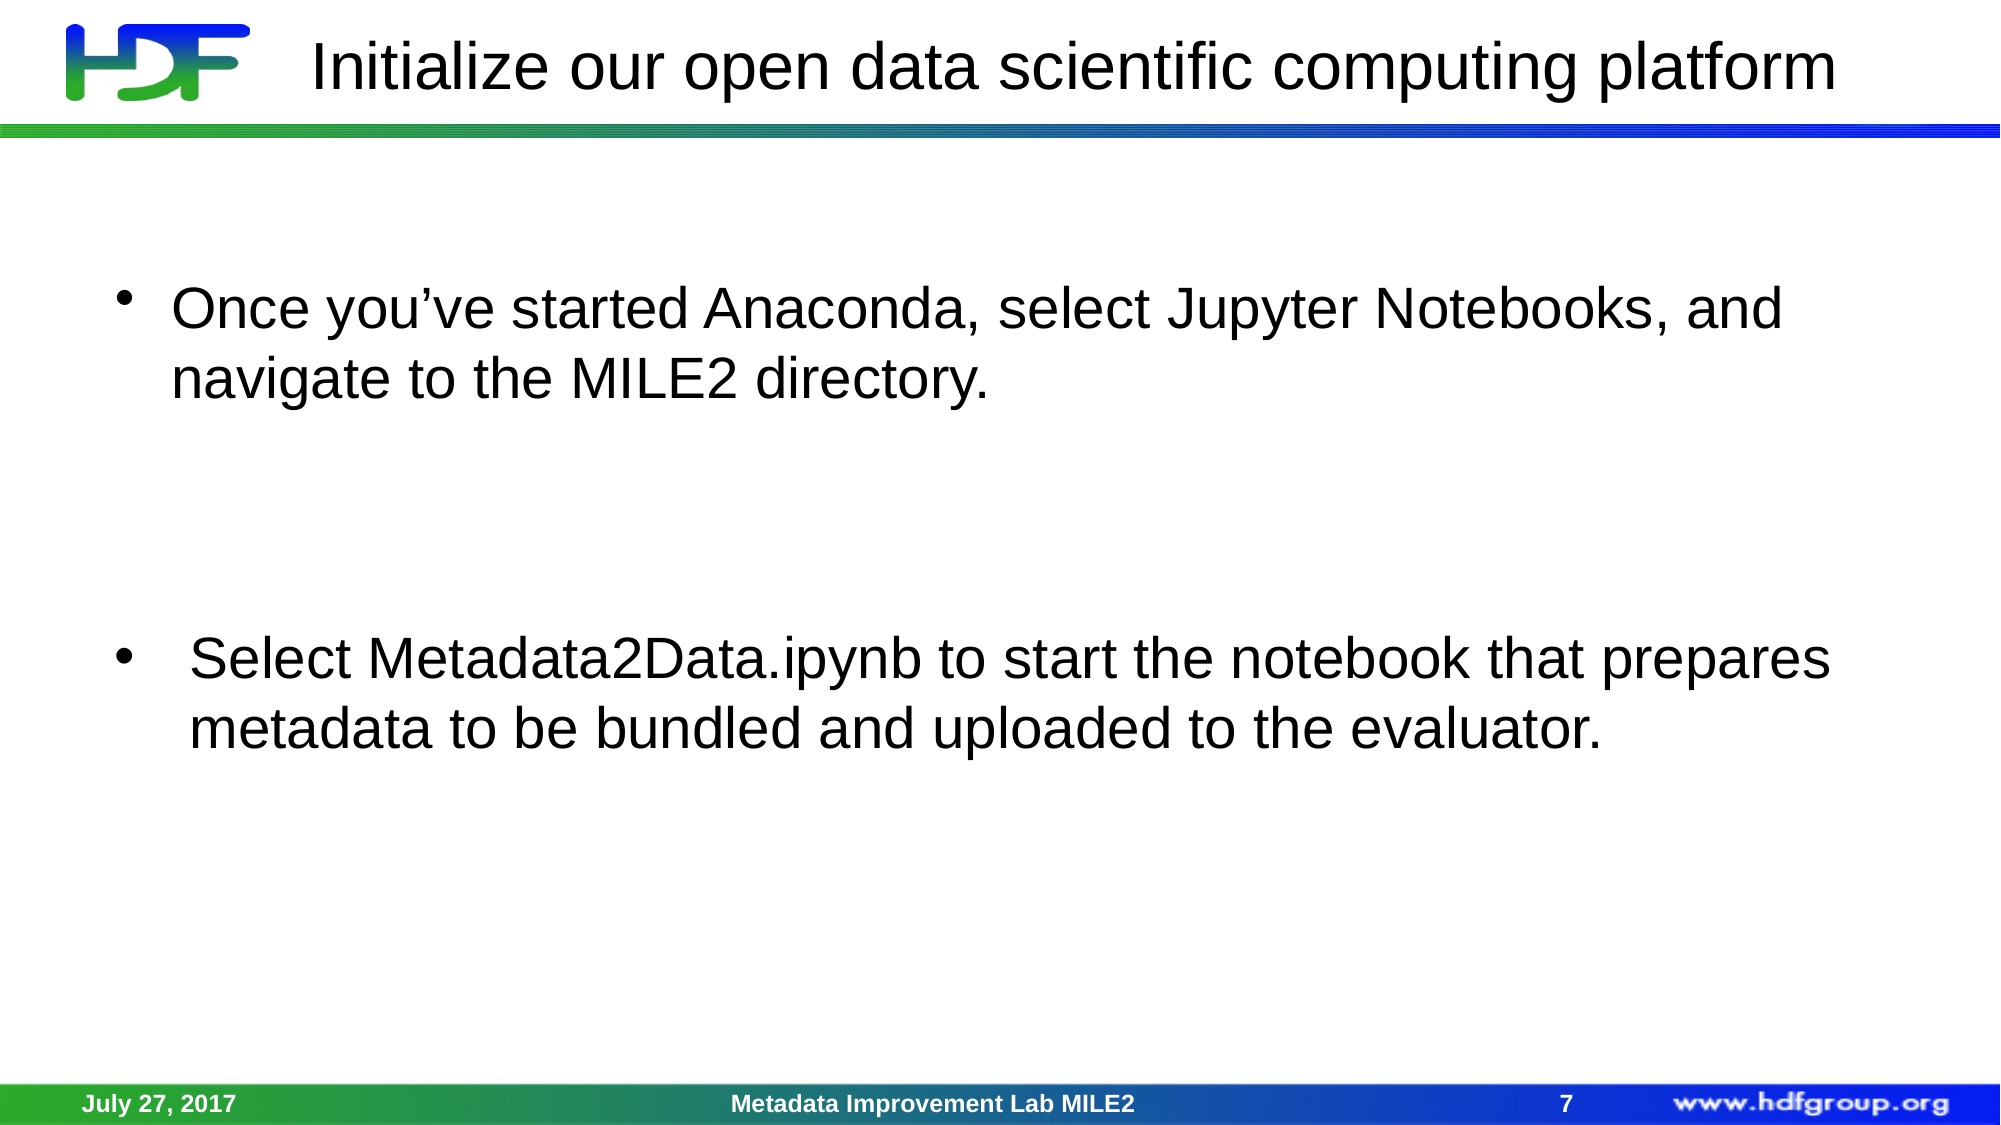

# Initialize our open data scientific computing platform
Once you’ve started Anaconda, select Jupyter Notebooks, and navigate to the MILE2 directory.
Select Metadata2Data.ipynb to start the notebook that prepares metadata to be bundled and uploaded to the evaluator.

July 27, 2017
Metadata Improvement Lab MILE2
7